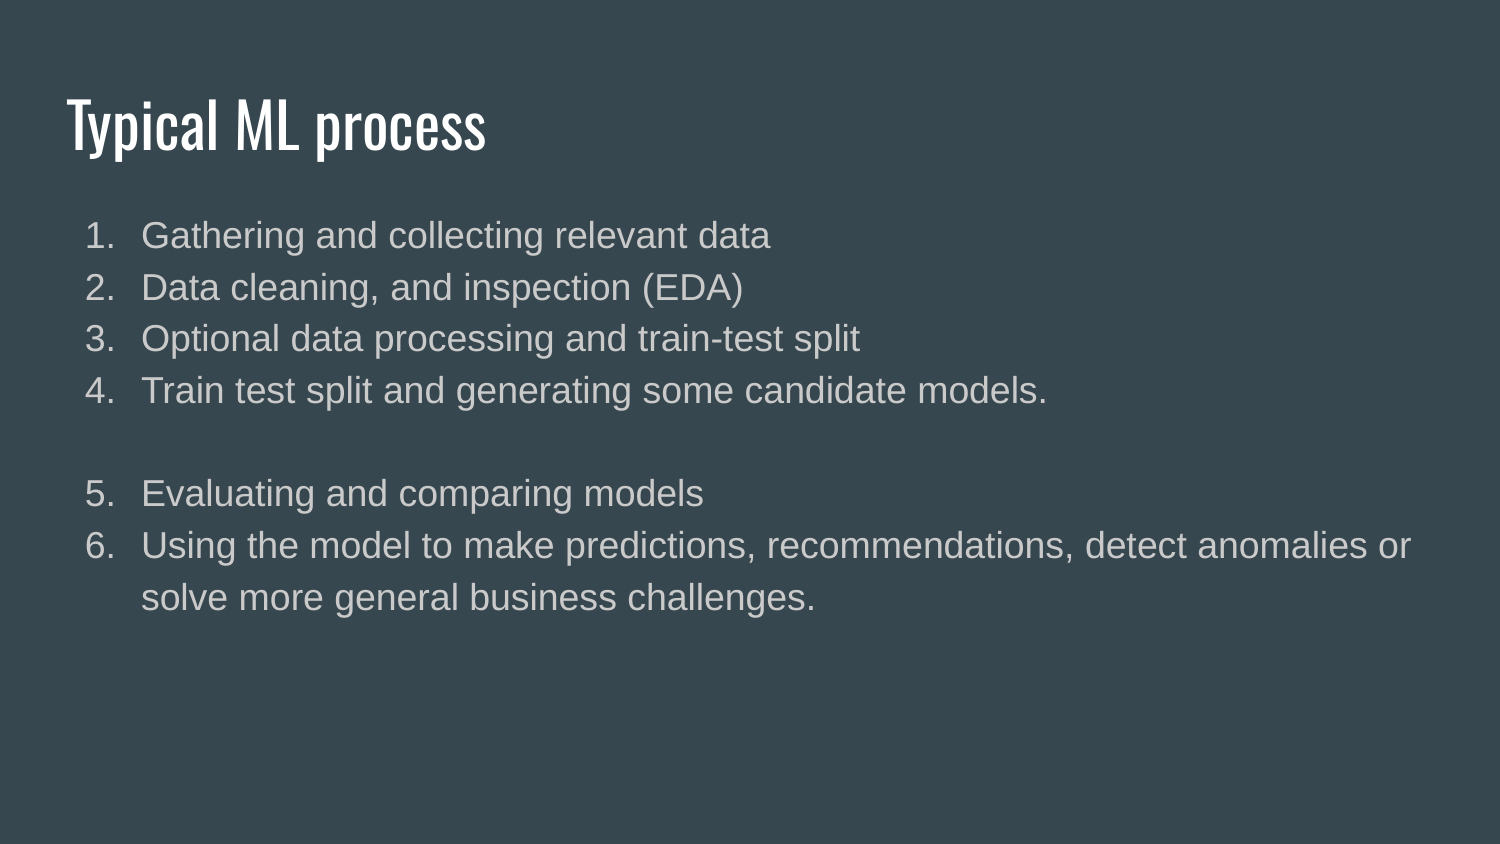

# Typical ML process
Gathering and collecting relevant data
Data cleaning, and inspection (EDA)
Optional data processing and train-test split
Train test split and generating some candidate models.
Evaluating and comparing models
Using the model to make predictions, recommendations, detect anomalies or solve more general business challenges.